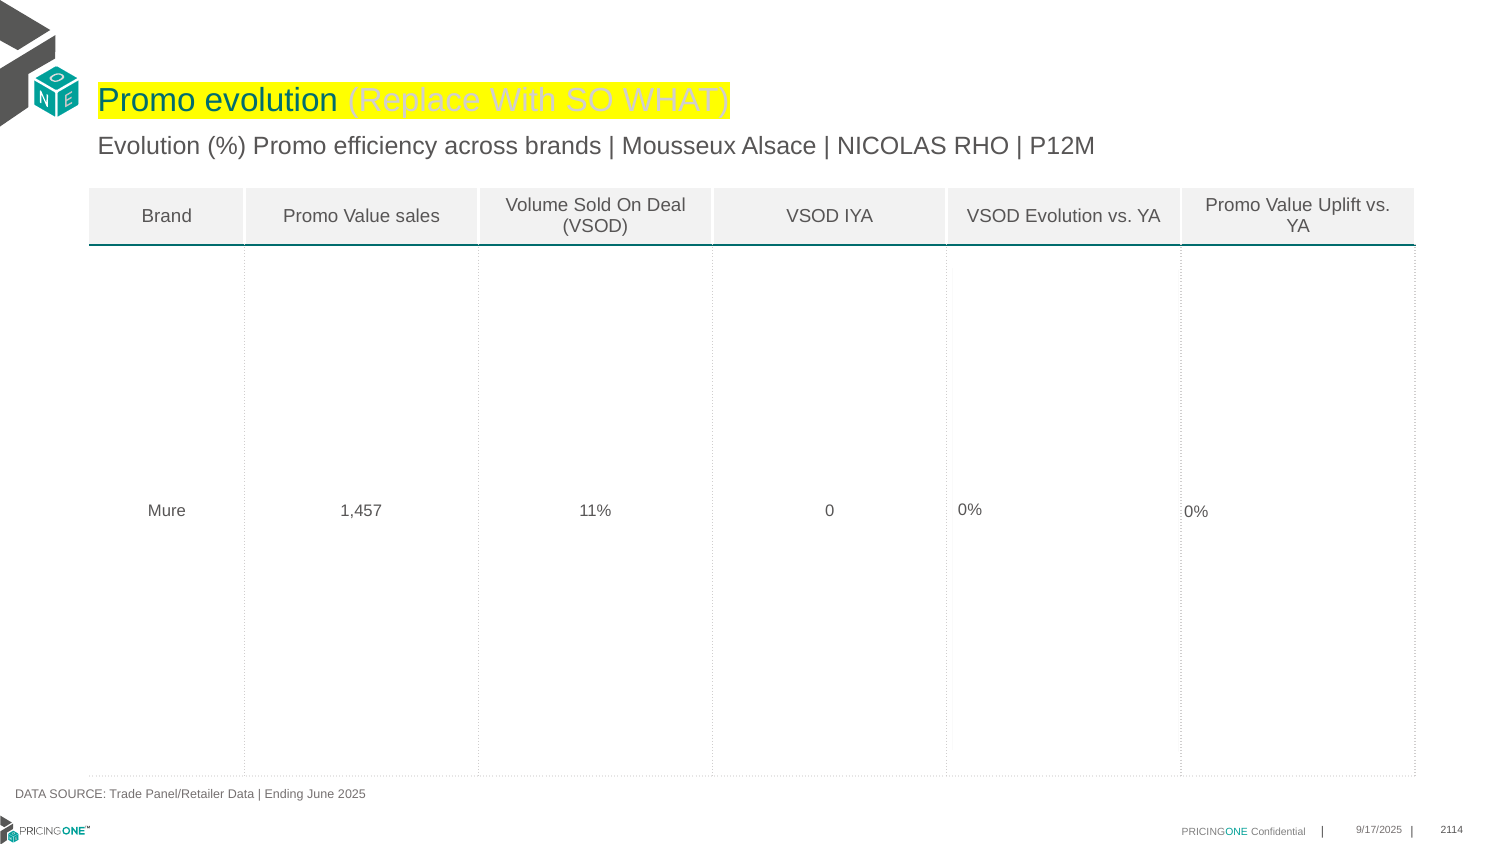

# Promo evolution (Replace With SO WHAT)
Evolution (%) Promo efficiency across brands | Mousseux Alsace | NICOLAS RHO | P12M
| Brand | Promo Value sales | Volume Sold On Deal (VSOD) | VSOD IYA | VSOD Evolution vs. YA | Promo Value Uplift vs. YA |
| --- | --- | --- | --- | --- | --- |
| Mure | 1,457 | 11% | 0 |  |  |

### Chart

| Category | VSOD Evaluation vs YA |
|---|---|
| Mure | 0.0 |

### Chart

| Category | Promo Value Uplift vs YA |
|---|---|
| Mure | 0.0 |
DATA SOURCE: Trade Panel/Retailer Data | Ending June 2025

9/17/2025
2114